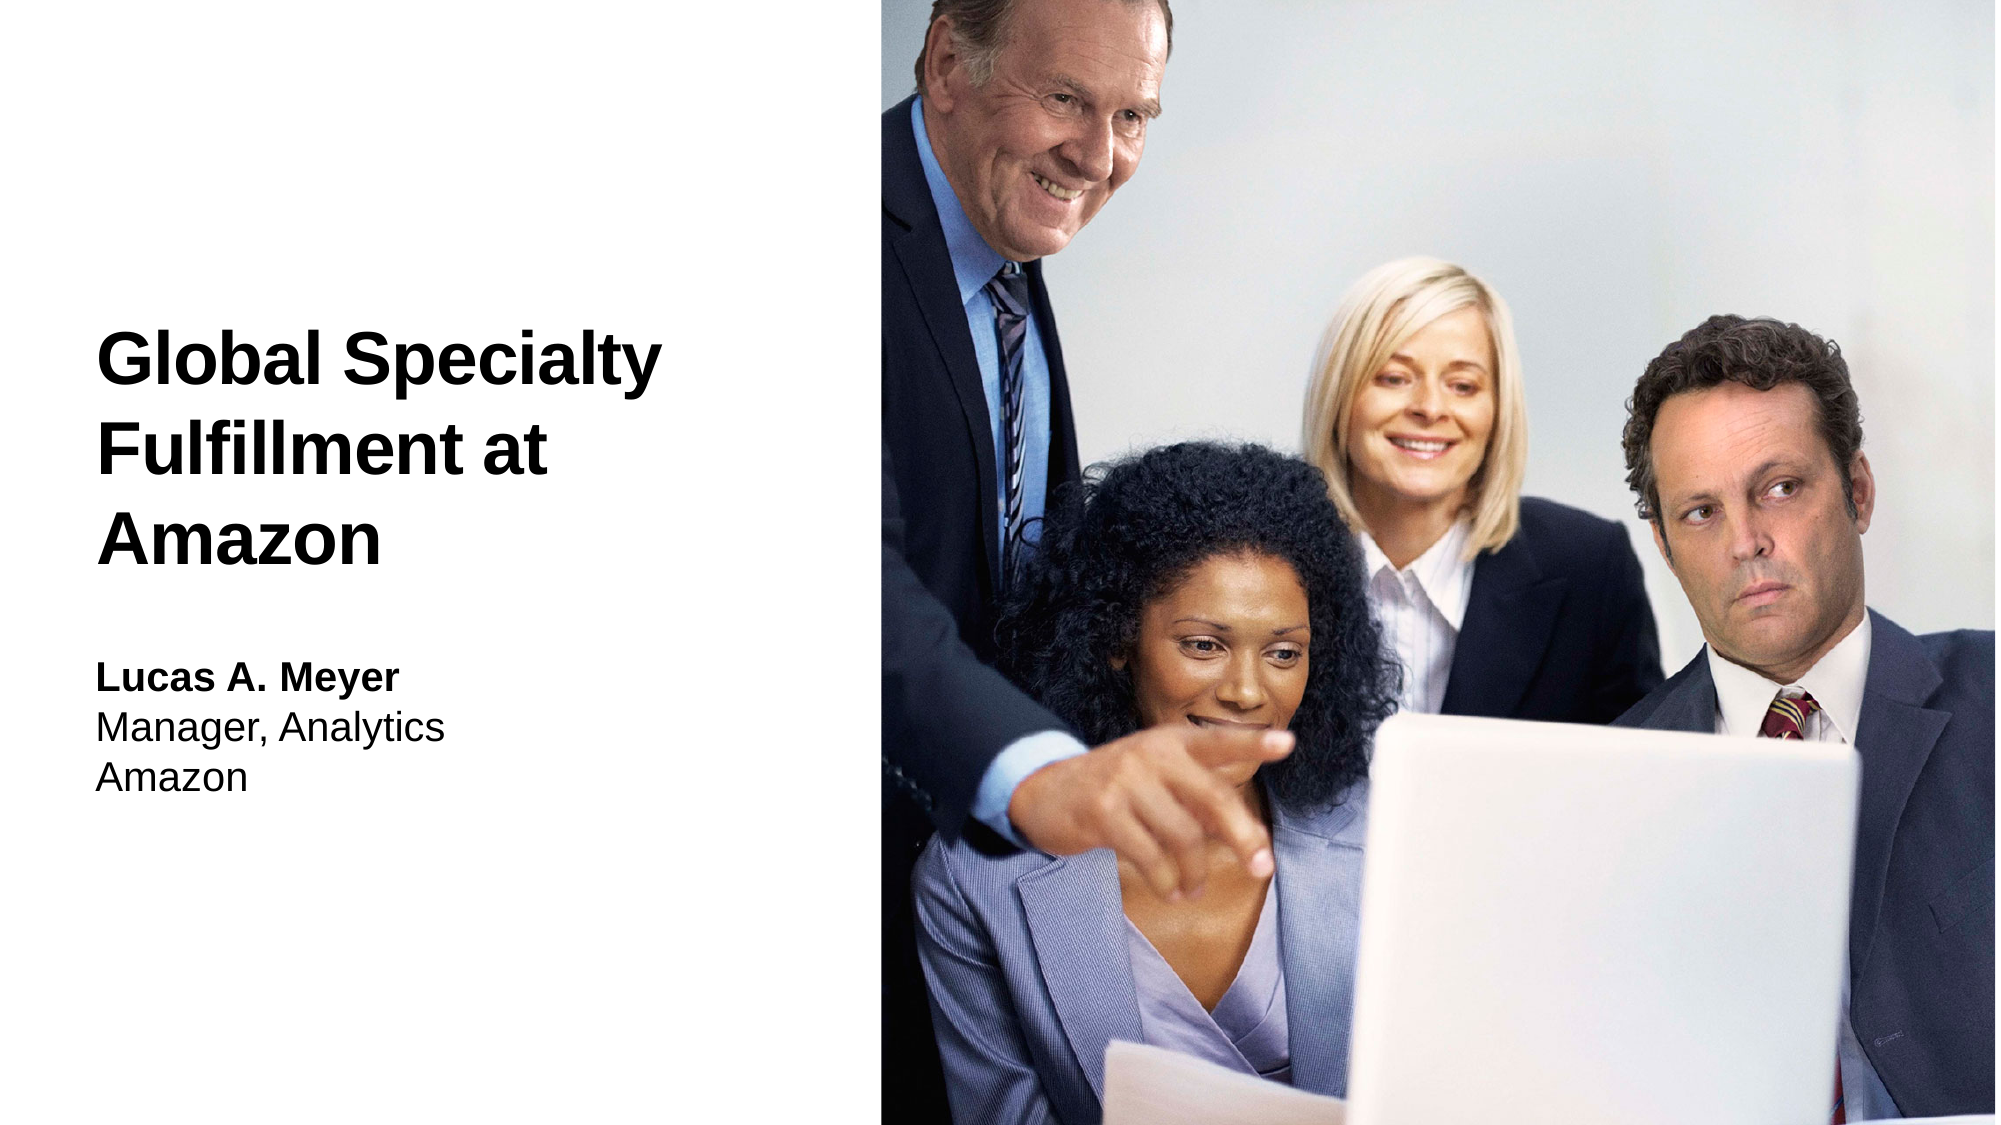

# Global Specialty Fulfillment at Amazon
Lucas A. Meyer
Manager, Analytics
Amazon